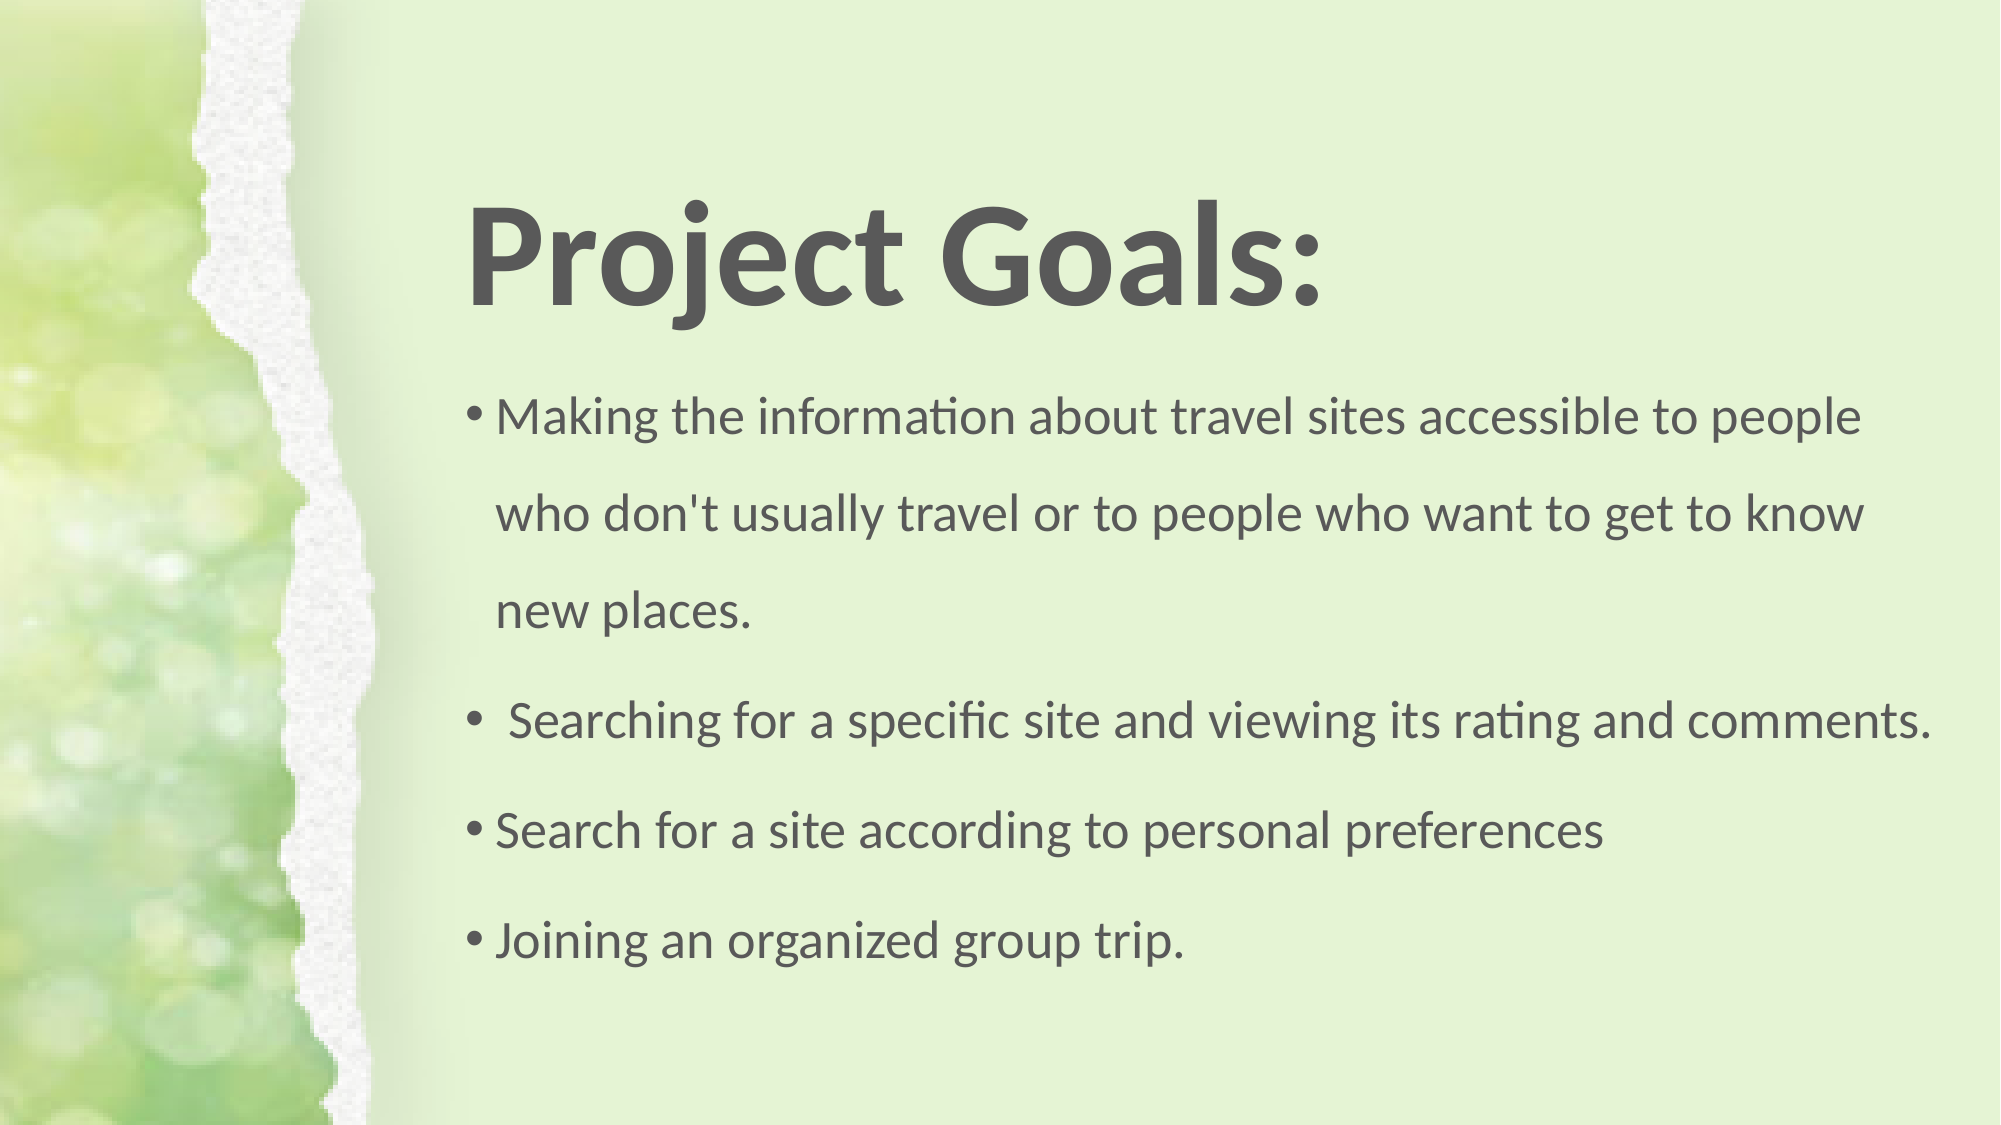

Project Goals:
Making the information about travel sites accessible to people who don't usually travel or to people who want to get to know new places.
 Searching for a specific site and viewing its rating and comments.
Search for a site according to personal preferences
Joining an organized group trip.